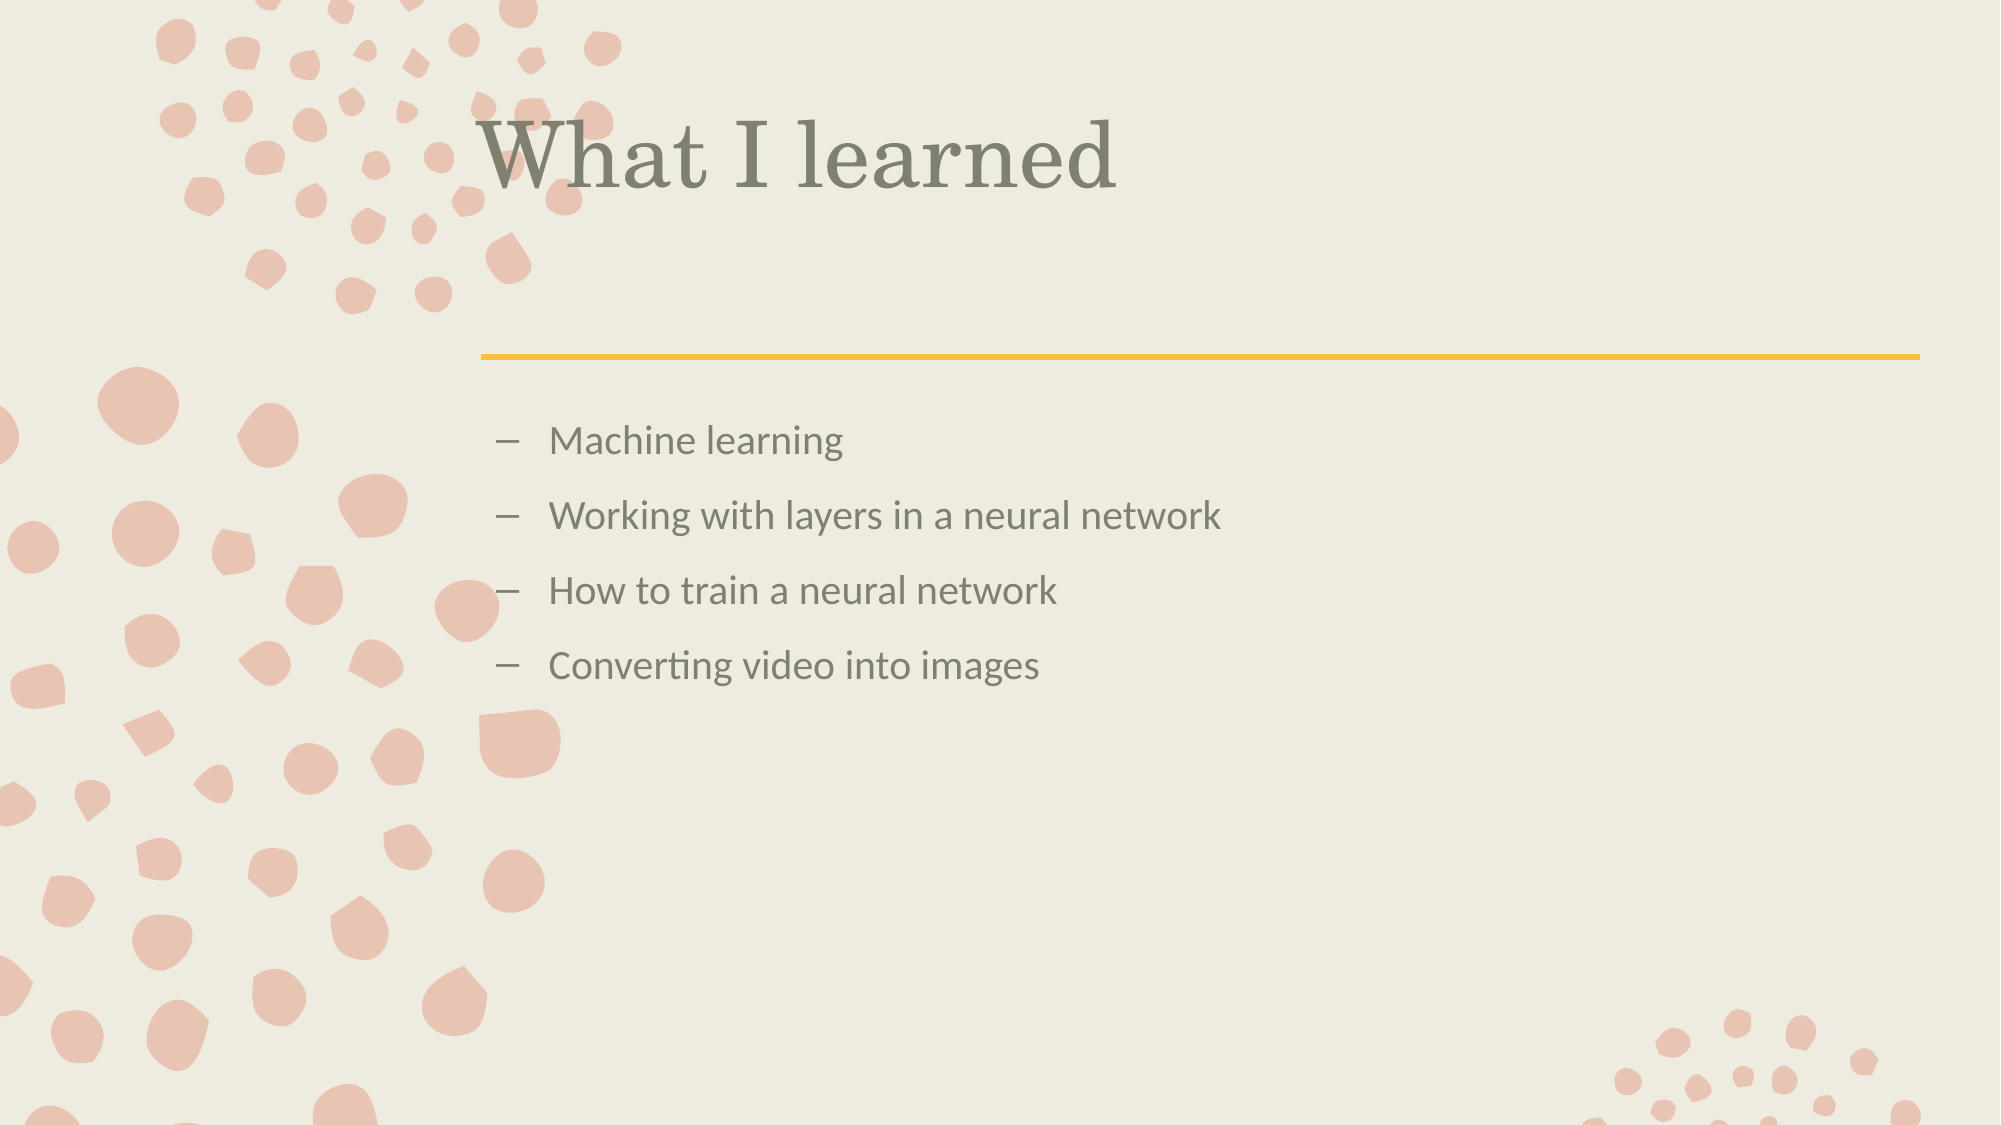

# What I learned
Machine learning
Working with layers in a neural network
How to train a neural network
Converting video into images